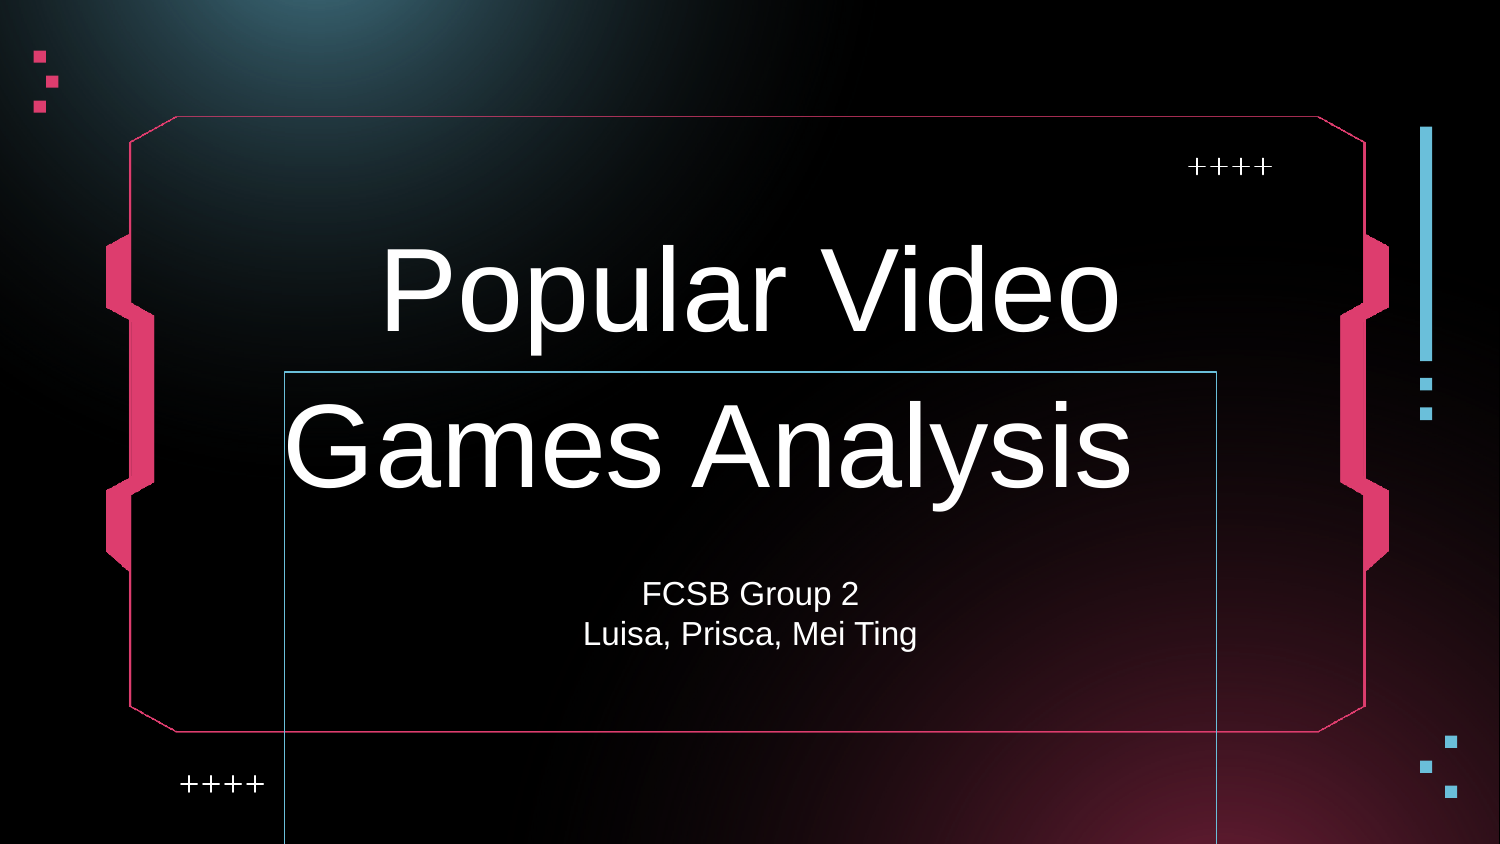

# Popular Video Games Analysis
FCSB Group 2
Luisa, Prisca, Mei Ting